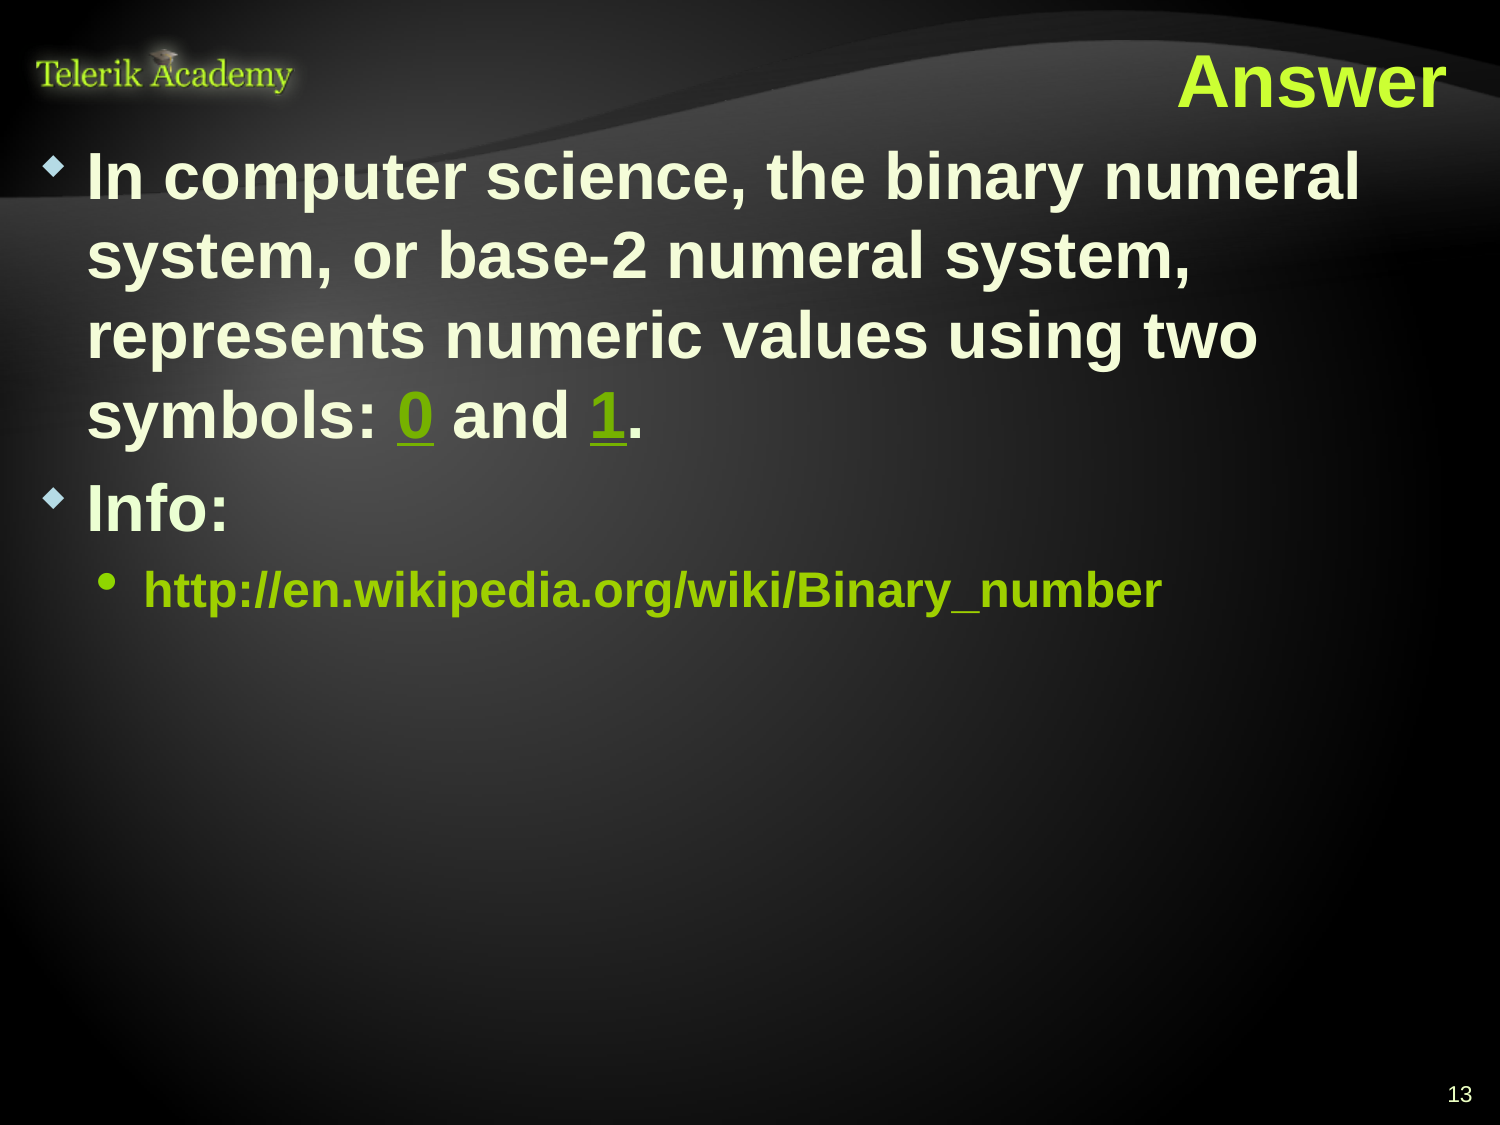

# Answer
In computer science, the binary numeral system, or base-2 numeral system, represents numeric values using two symbols: 0 and 1.
Info:
http://en.wikipedia.org/wiki/Binary_number
13